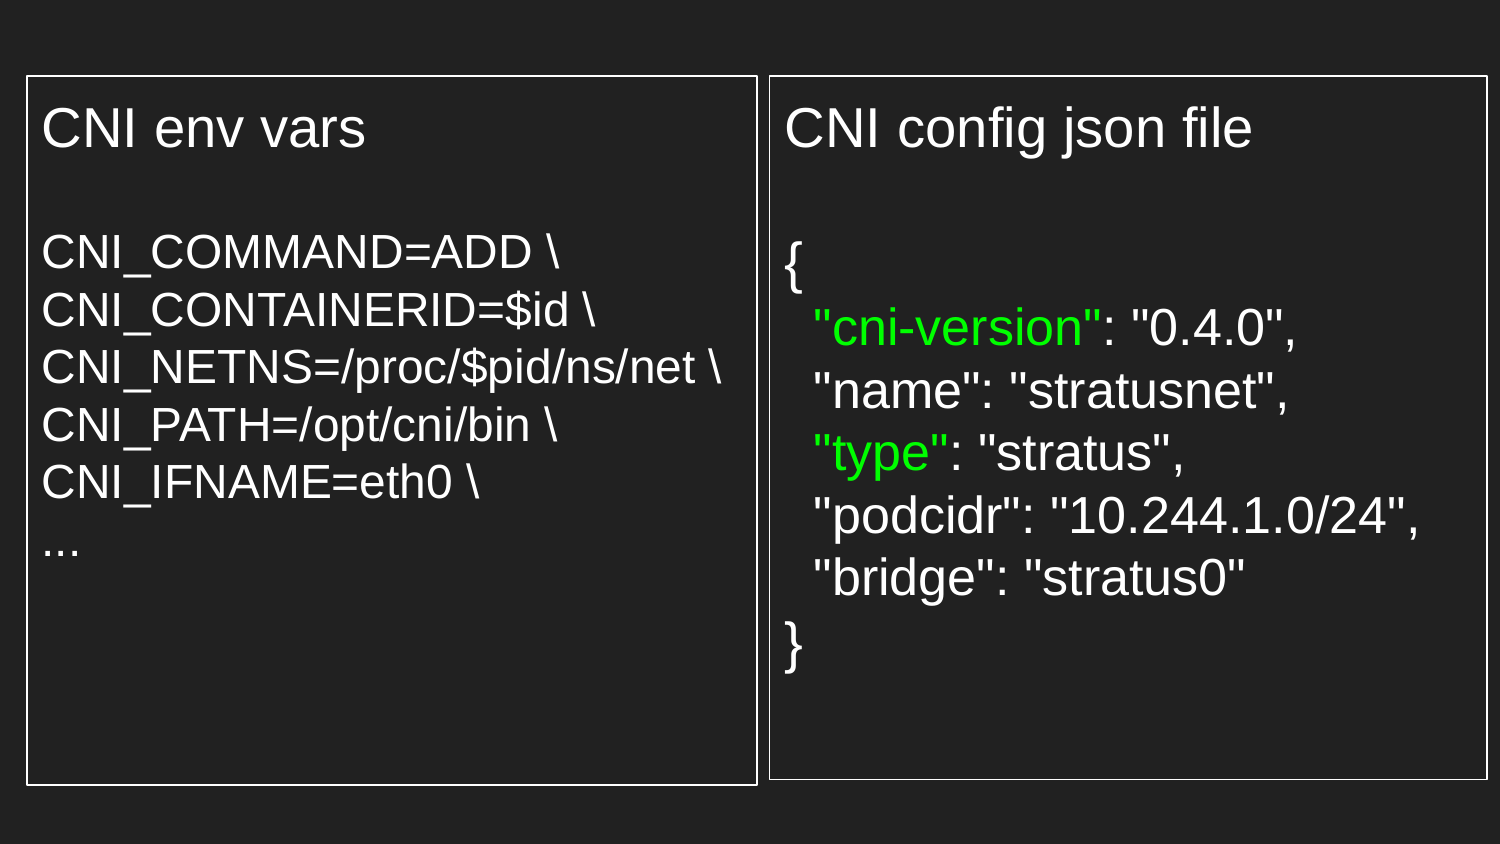

CNI env vars

CNI_COMMAND=ADD \ CNI_CONTAINERID=$id \ CNI_NETNS=/proc/$pid/ns/net \ CNI_PATH=/opt/cni/bin \ CNI_IFNAME=eth0 \
...
CNI config json file

{
  "cni-version": "0.4.0",
  "name": "stratusnet",
  "type": "stratus",
  "podcidr": "10.244.1.0/24",
  "bridge": "stratus0"
}